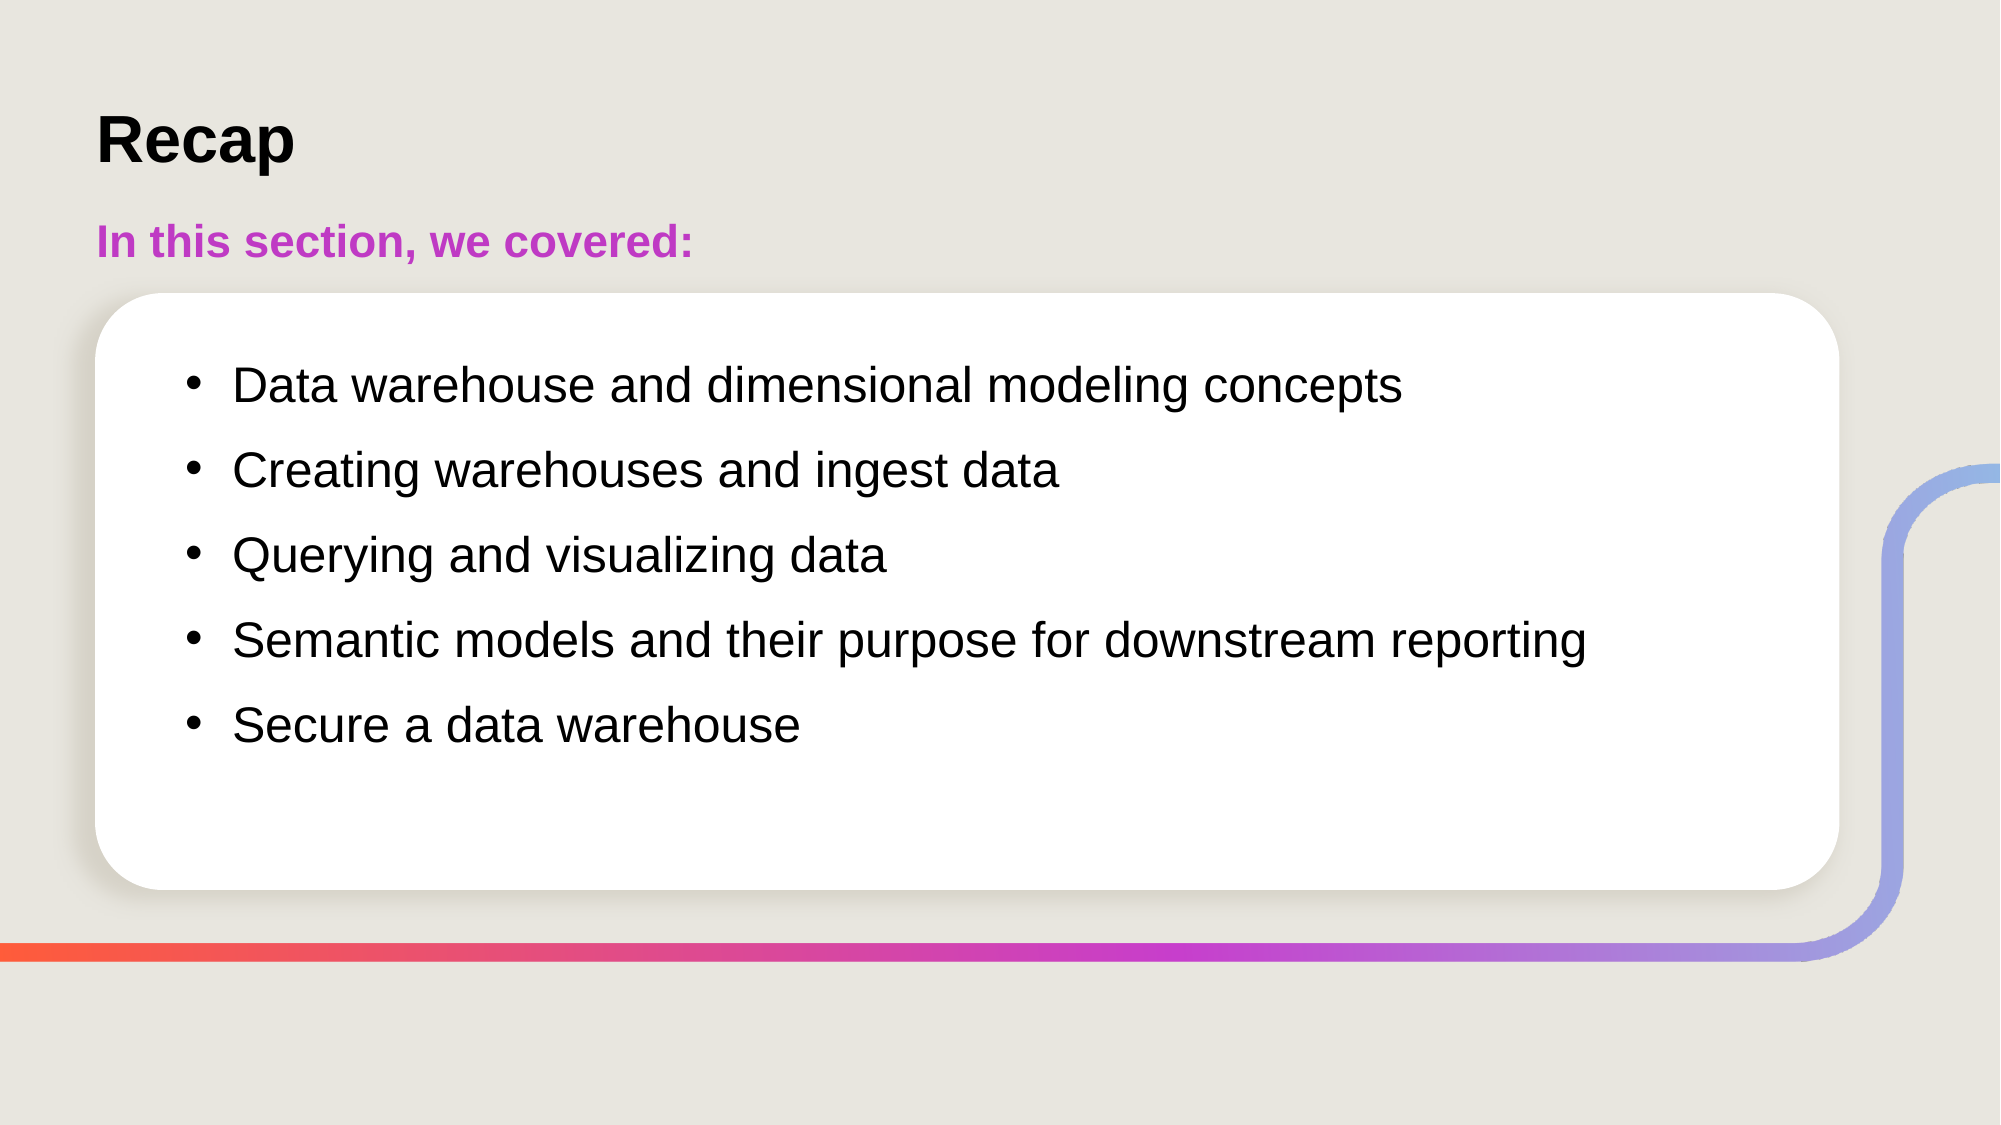

# Recap
In this section, we covered:

Data warehouse and dimensional modeling concepts
Creating warehouses and ingest data
Querying and visualizing data
Semantic models and their purpose for downstream reporting
Secure a data warehouse